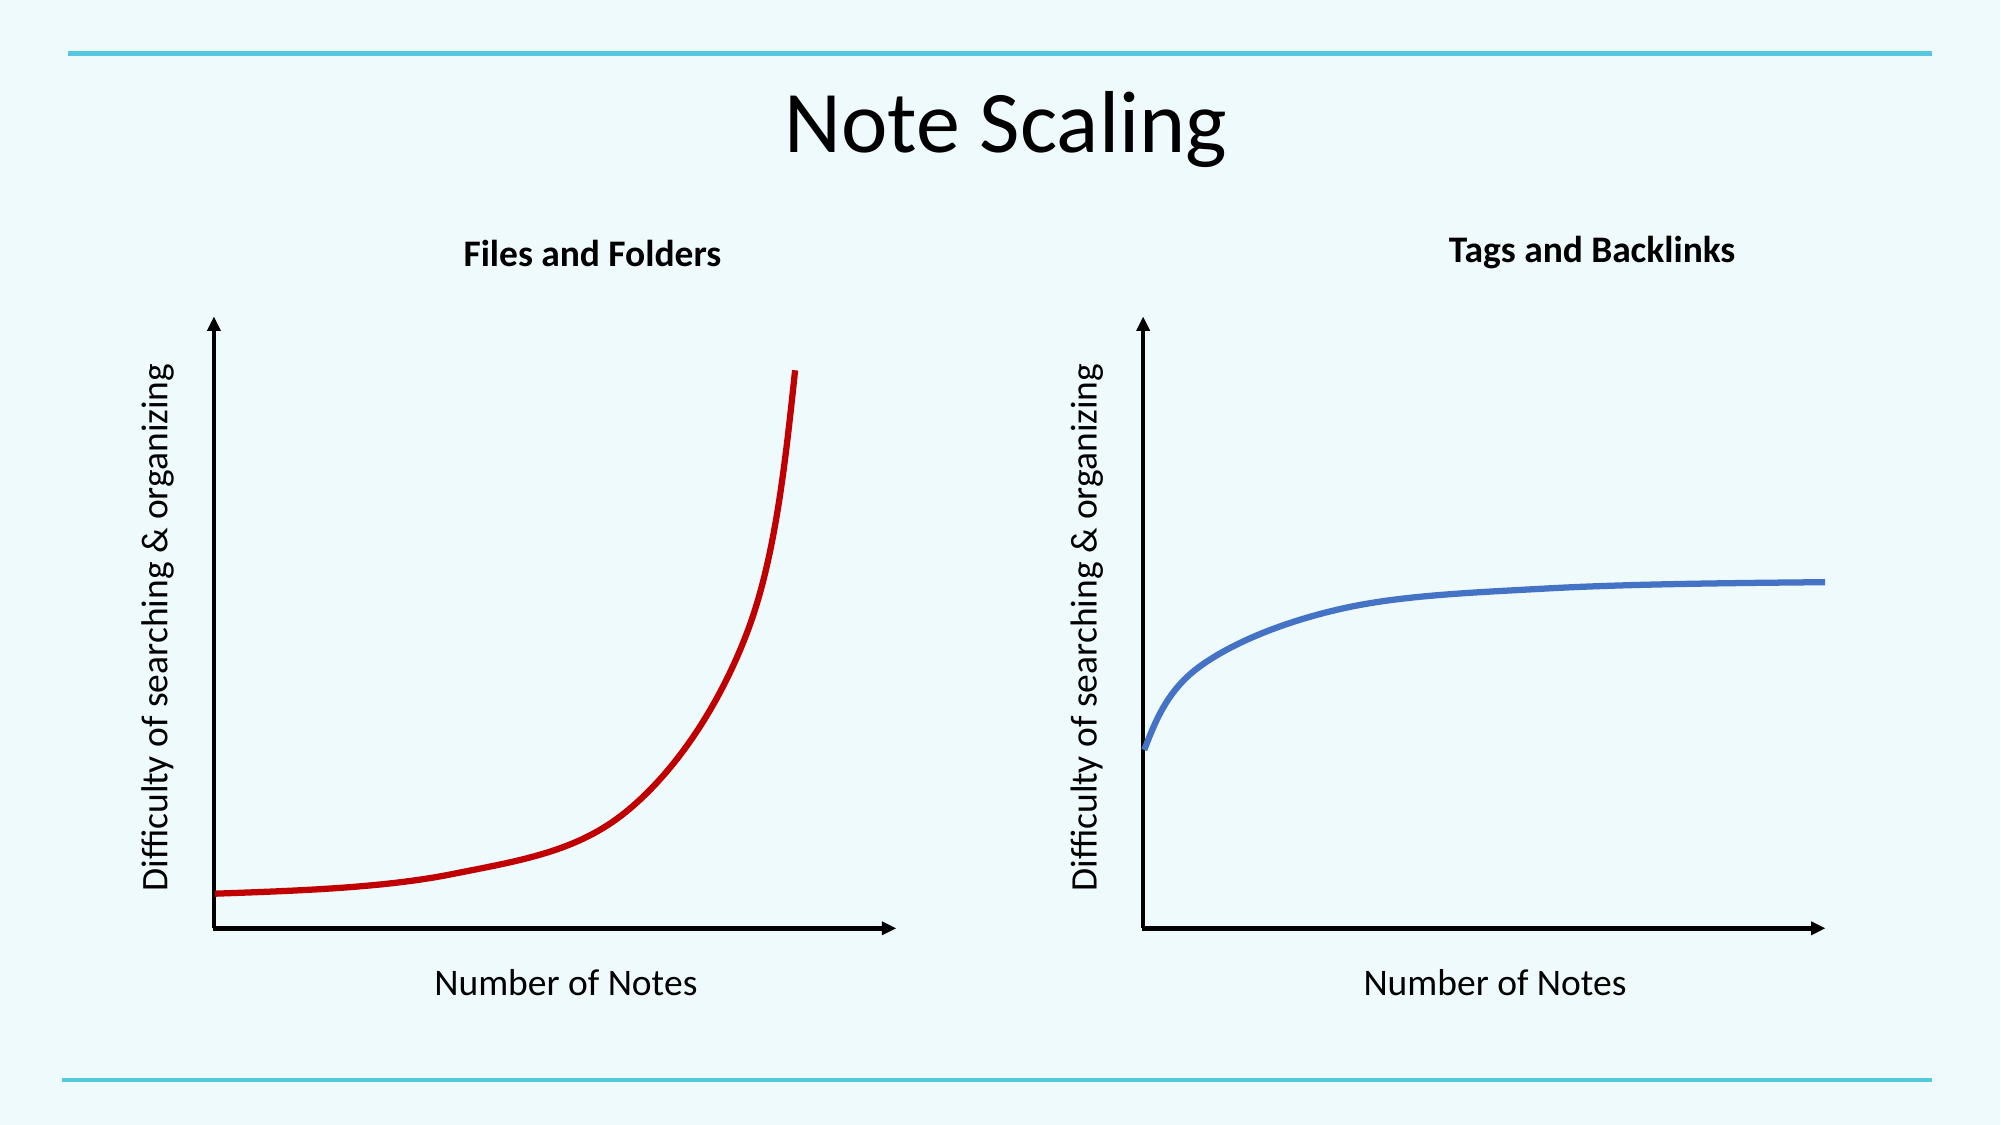

# Note Scaling
Tags and Backlinks
Files and Folders

Difficulty of searching & organizing
Difficulty of searching & organizing
Number of Notes
Number of Notes